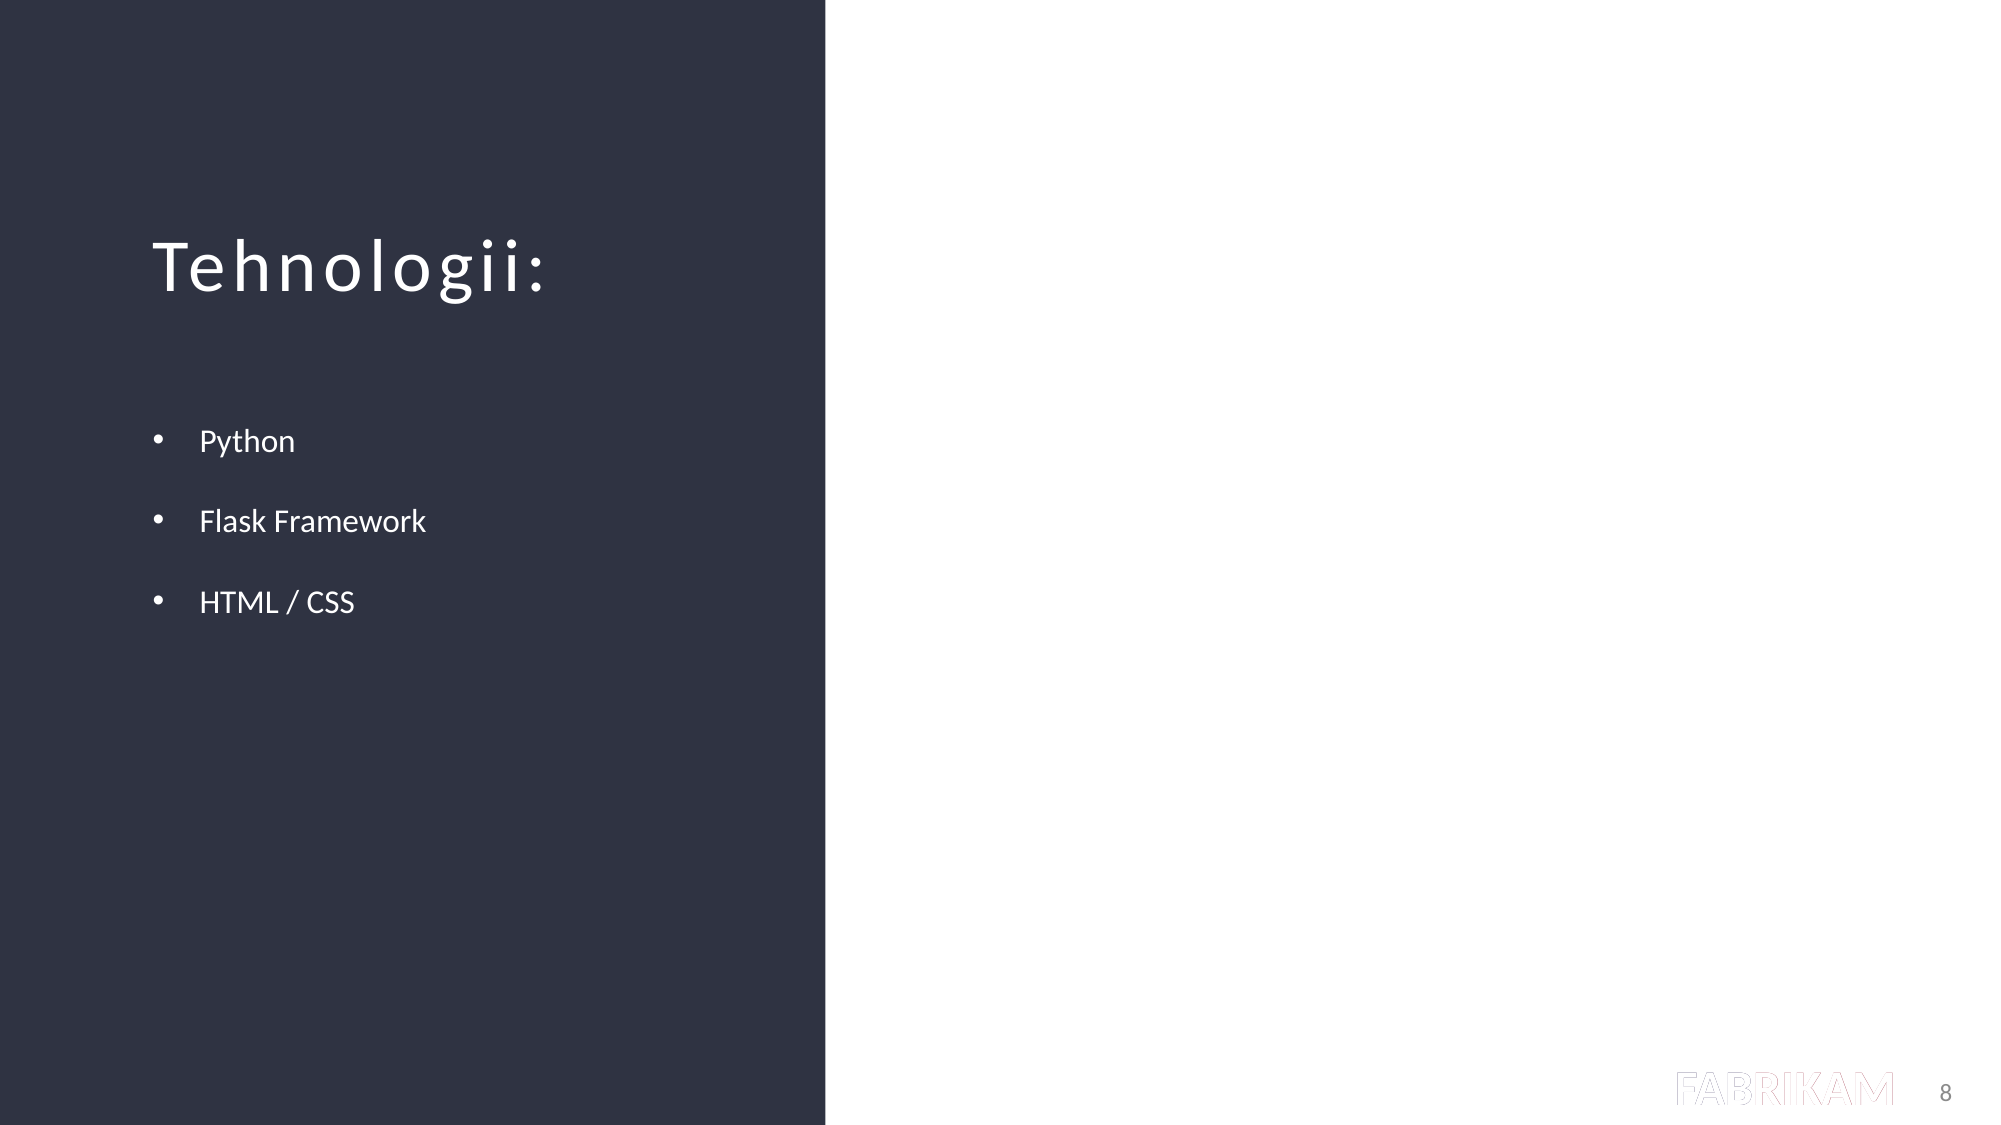

# Tehnologii:
Python
Flask Framework
HTML / CSS

8